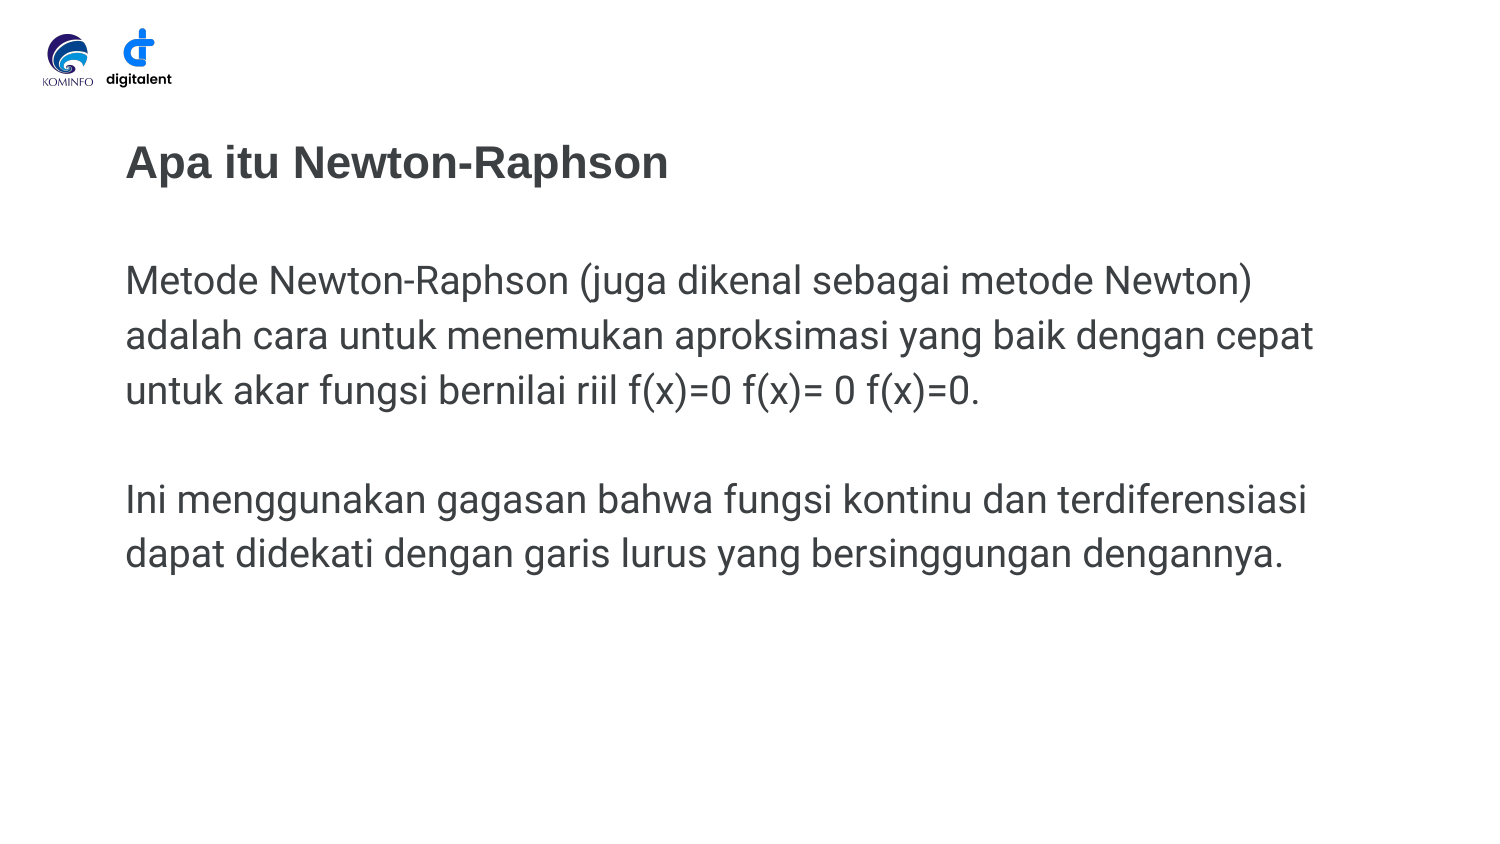

# Apa itu Newton-Raphson
Metode Newton-Raphson (juga dikenal sebagai metode Newton) adalah cara untuk menemukan aproksimasi yang baik dengan cepat untuk akar fungsi bernilai riil f(x)=0 f(x)= 0 f(x)=0.

Ini menggunakan gagasan bahwa fungsi kontinu dan terdiferensiasi dapat didekati dengan garis lurus yang bersinggungan dengannya.